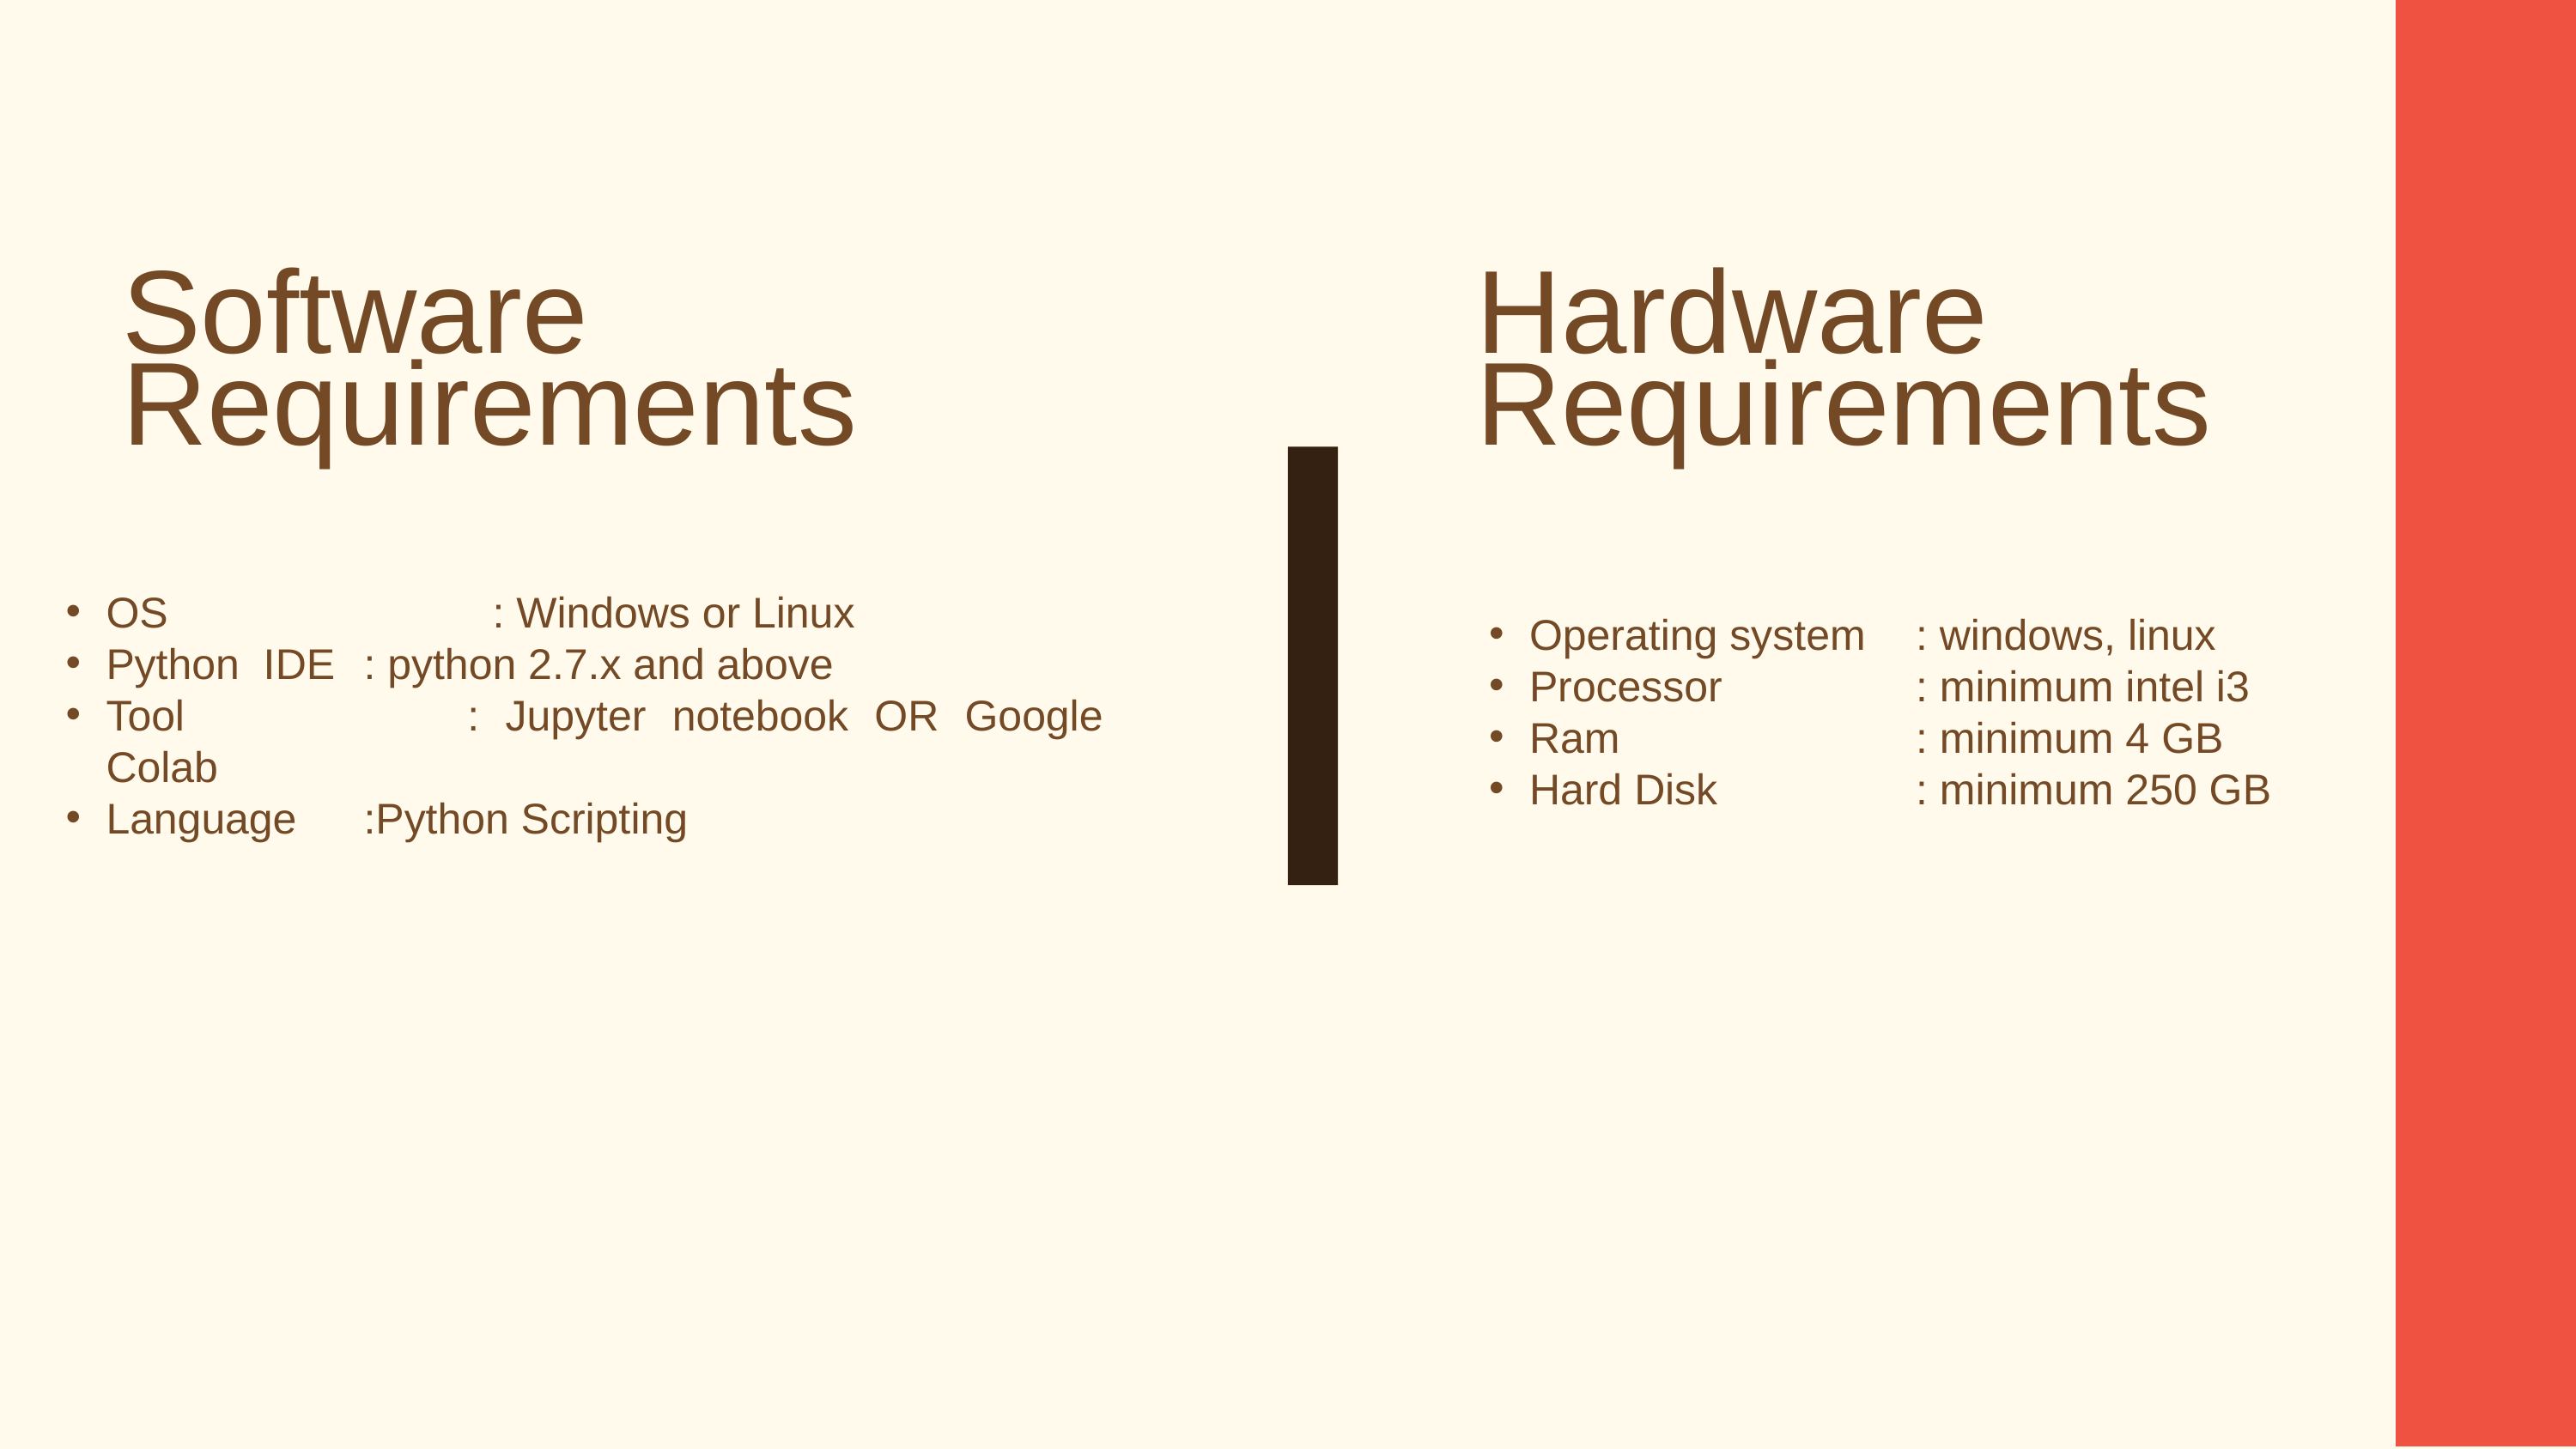

Software Requirements
Hardware Requirements

OS			: Windows or Linux
Python  IDE 	: python 2.7.x and above
Tool		    : Jupyter notebook OR Google Colab
Language   	:Python Scripting
Operating system	: windows, linux
Processor 		: minimum intel i3
Ram			: minimum 4 GB
Hard Disk		: minimum 250 GB